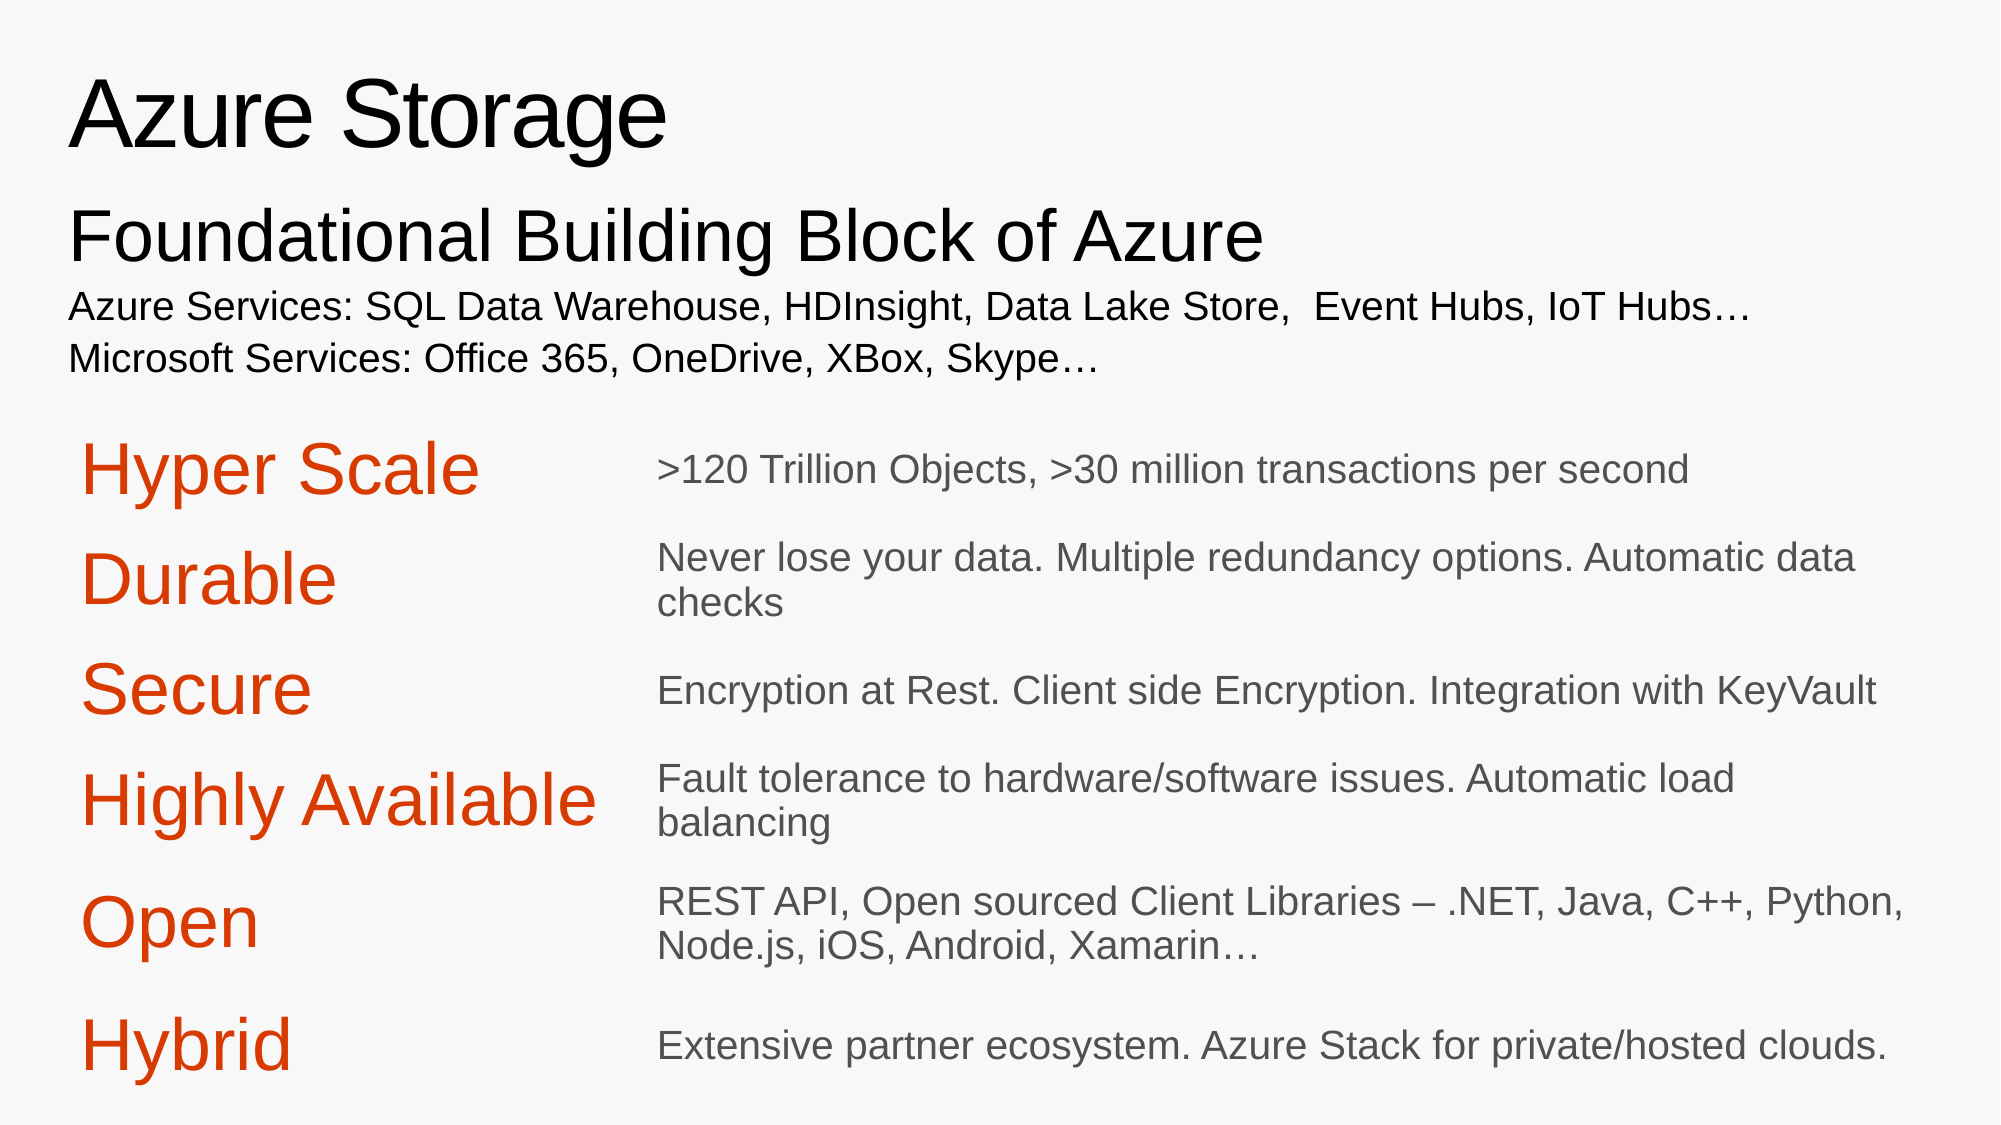

# Azure Storage
Foundational Building Block of Azure
Azure Services: SQL Data Warehouse, HDInsight, Data Lake Store,  Event Hubs, IoT Hubs…
Microsoft Services: Office 365, OneDrive, XBox, Skype…

Hyper Scale
>120 Trillion Objects, >30 million transactions per second
Durable
Never lose your data. Multiple redundancy options. Automatic data checks
Secure
Encryption at Rest. Client side Encryption. Integration with KeyVault
Highly Available
Fault tolerance to hardware/software issues. Automatic load balancing
Open
REST API, Open sourced Client Libraries – .NET, Java, C++, Python, Node.js, iOS, Android, Xamarin…
Hybrid
Extensive partner ecosystem. Azure Stack for private/hosted clouds.